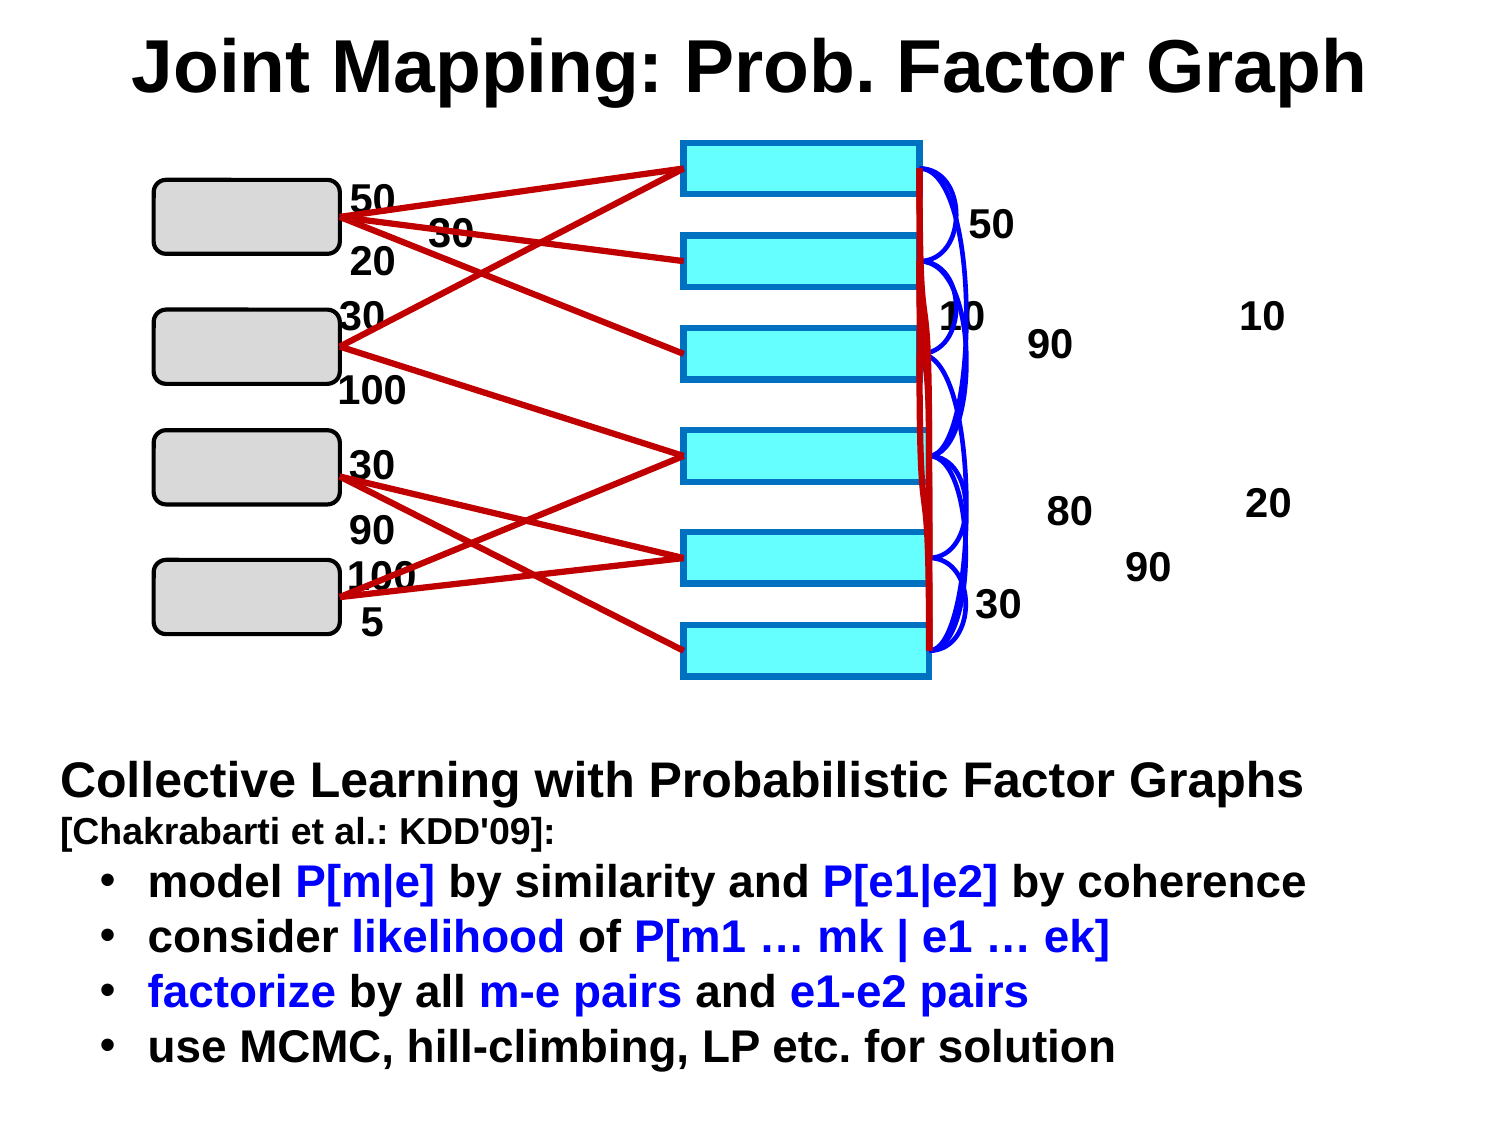

# Joint Mapping: Prob. Factor Graph

 50

 50
 30
 20

30
 10
10

 90

100

30

20
 80
90

 90
100

 30
5

Collective Learning with Probabilistic Factor Graphs
[Chakrabarti et al.: KDD'09]:
 model P[m|e] by similarity and P[e1|e2] by coherence
 consider likelihood of P[m1 … mk | e1 … ek]
 factorize by all m-e pairs and e1-e2 pairs
 use MCMC, hill-climbing, LP etc. for solution